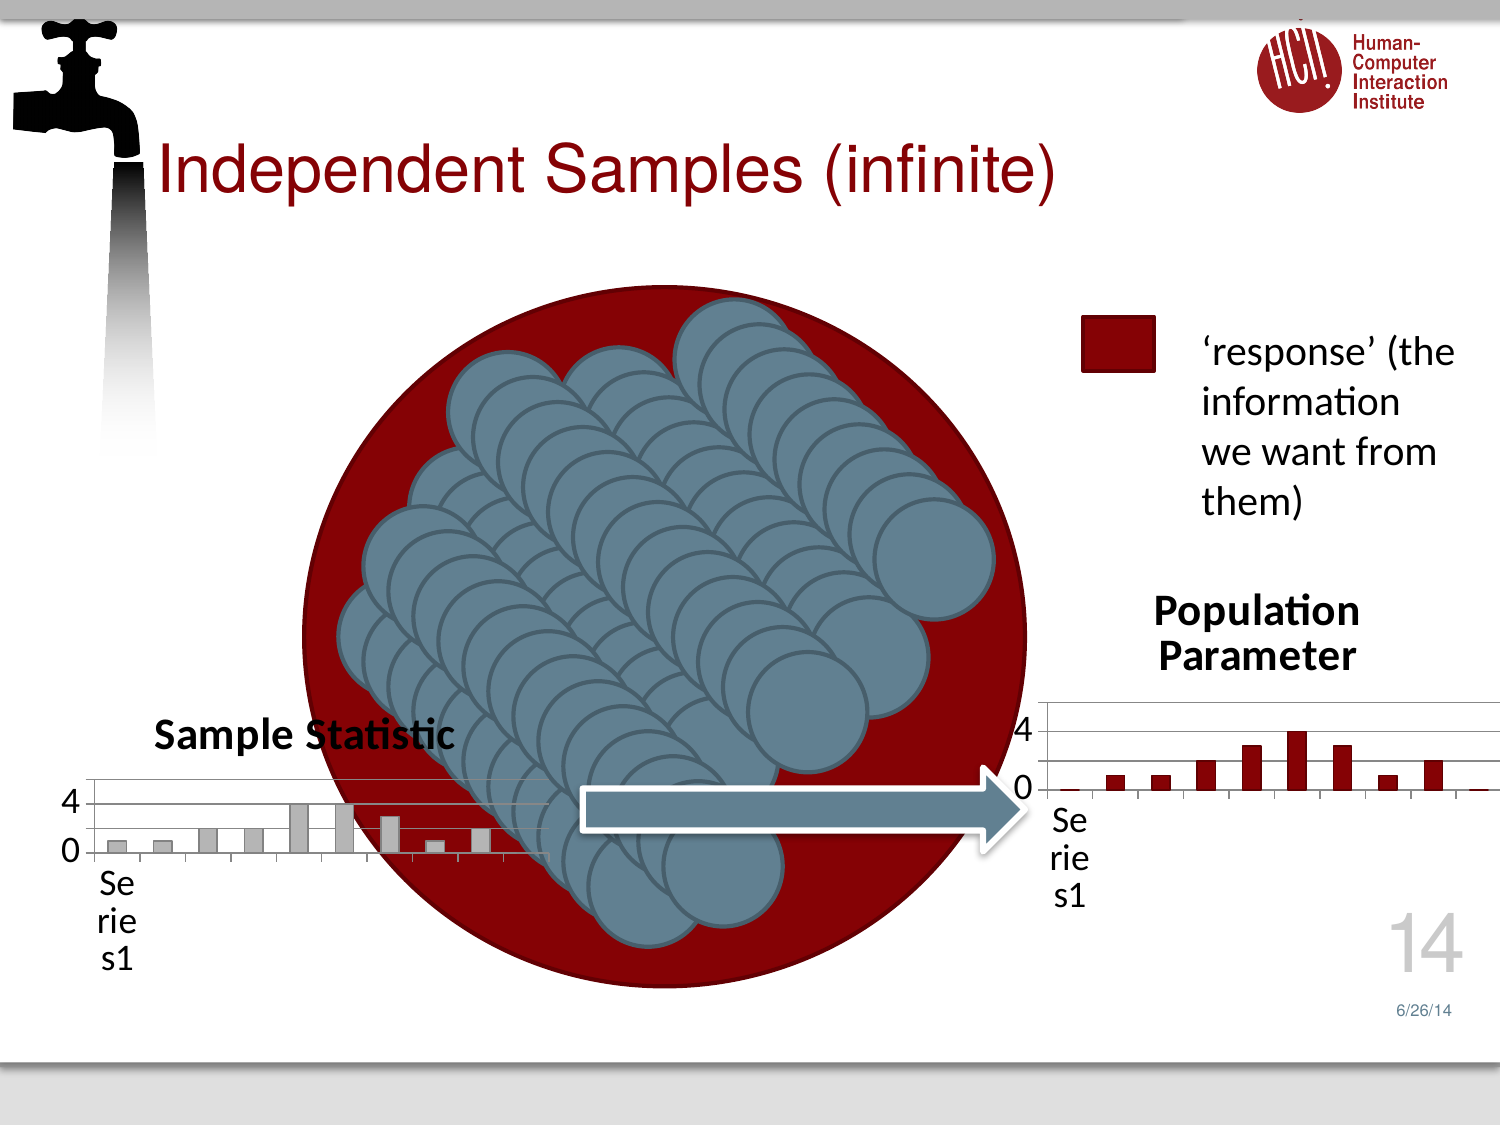

# Independent Samples (infinite)

‘response’ (the information we want from them)

### Chart: Population Parameter

| Category | Series 1 |
|---|---|
|  | 0.0 |
|  | 1.0 |
|  | 1.0 |
|  | 2.0 |
|  | 3.0 |
|  | 4.0 |
|  | 3.0 |
|  | 1.0 |
|  | 2.0 |
|  | 0.0 |

### Chart: Sample Statistic

| Category | Series 1 |
|---|---|
|  | 1.0 |
|  | 1.0 |
|  | 2.0 |
|  | 2.0 |
|  | 4.0 |
|  | 4.0 |
|  | 3.0 |
|  | 1.0 |
|  | 2.0 |
|  | 0.0 |

14
6/26/14